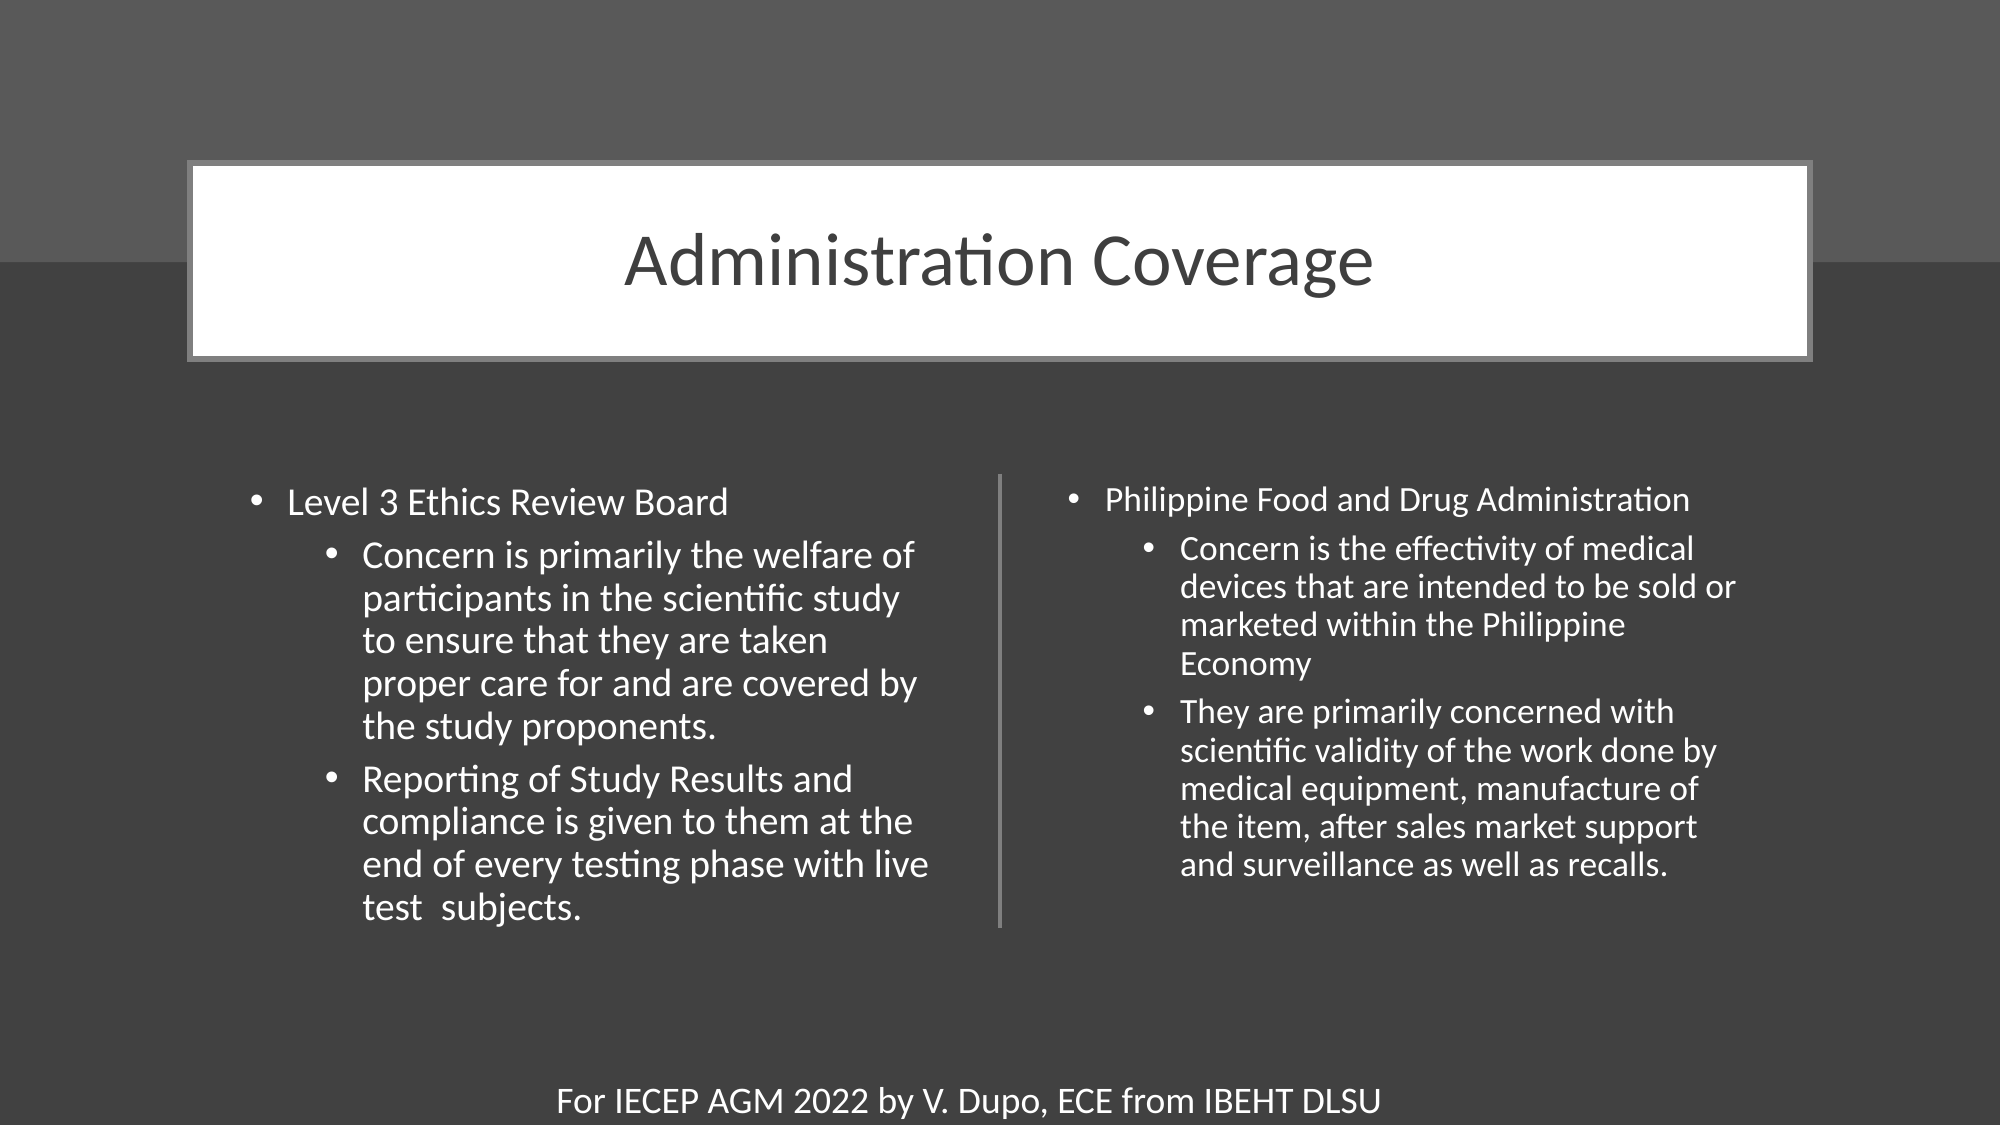

# Administration Coverage

Level 3 Ethics Review Board
Concern is primarily the welfare of participants in the scientific study to ensure that they are taken proper care for and are covered by the study proponents.
Reporting of Study Results and compliance is given to them at the end of every testing phase with live test  subjects.
Philippine Food and Drug Administration
Concern is the effectivity of medical devices that are intended to be sold or marketed within the Philippine Economy
They are primarily concerned with scientific validity of the work done by medical equipment, manufacture of the item, after sales market support and surveillance as well as recalls.
For IECEP AGM 2022 by V. Dupo, ECE from IBEHT DLSU